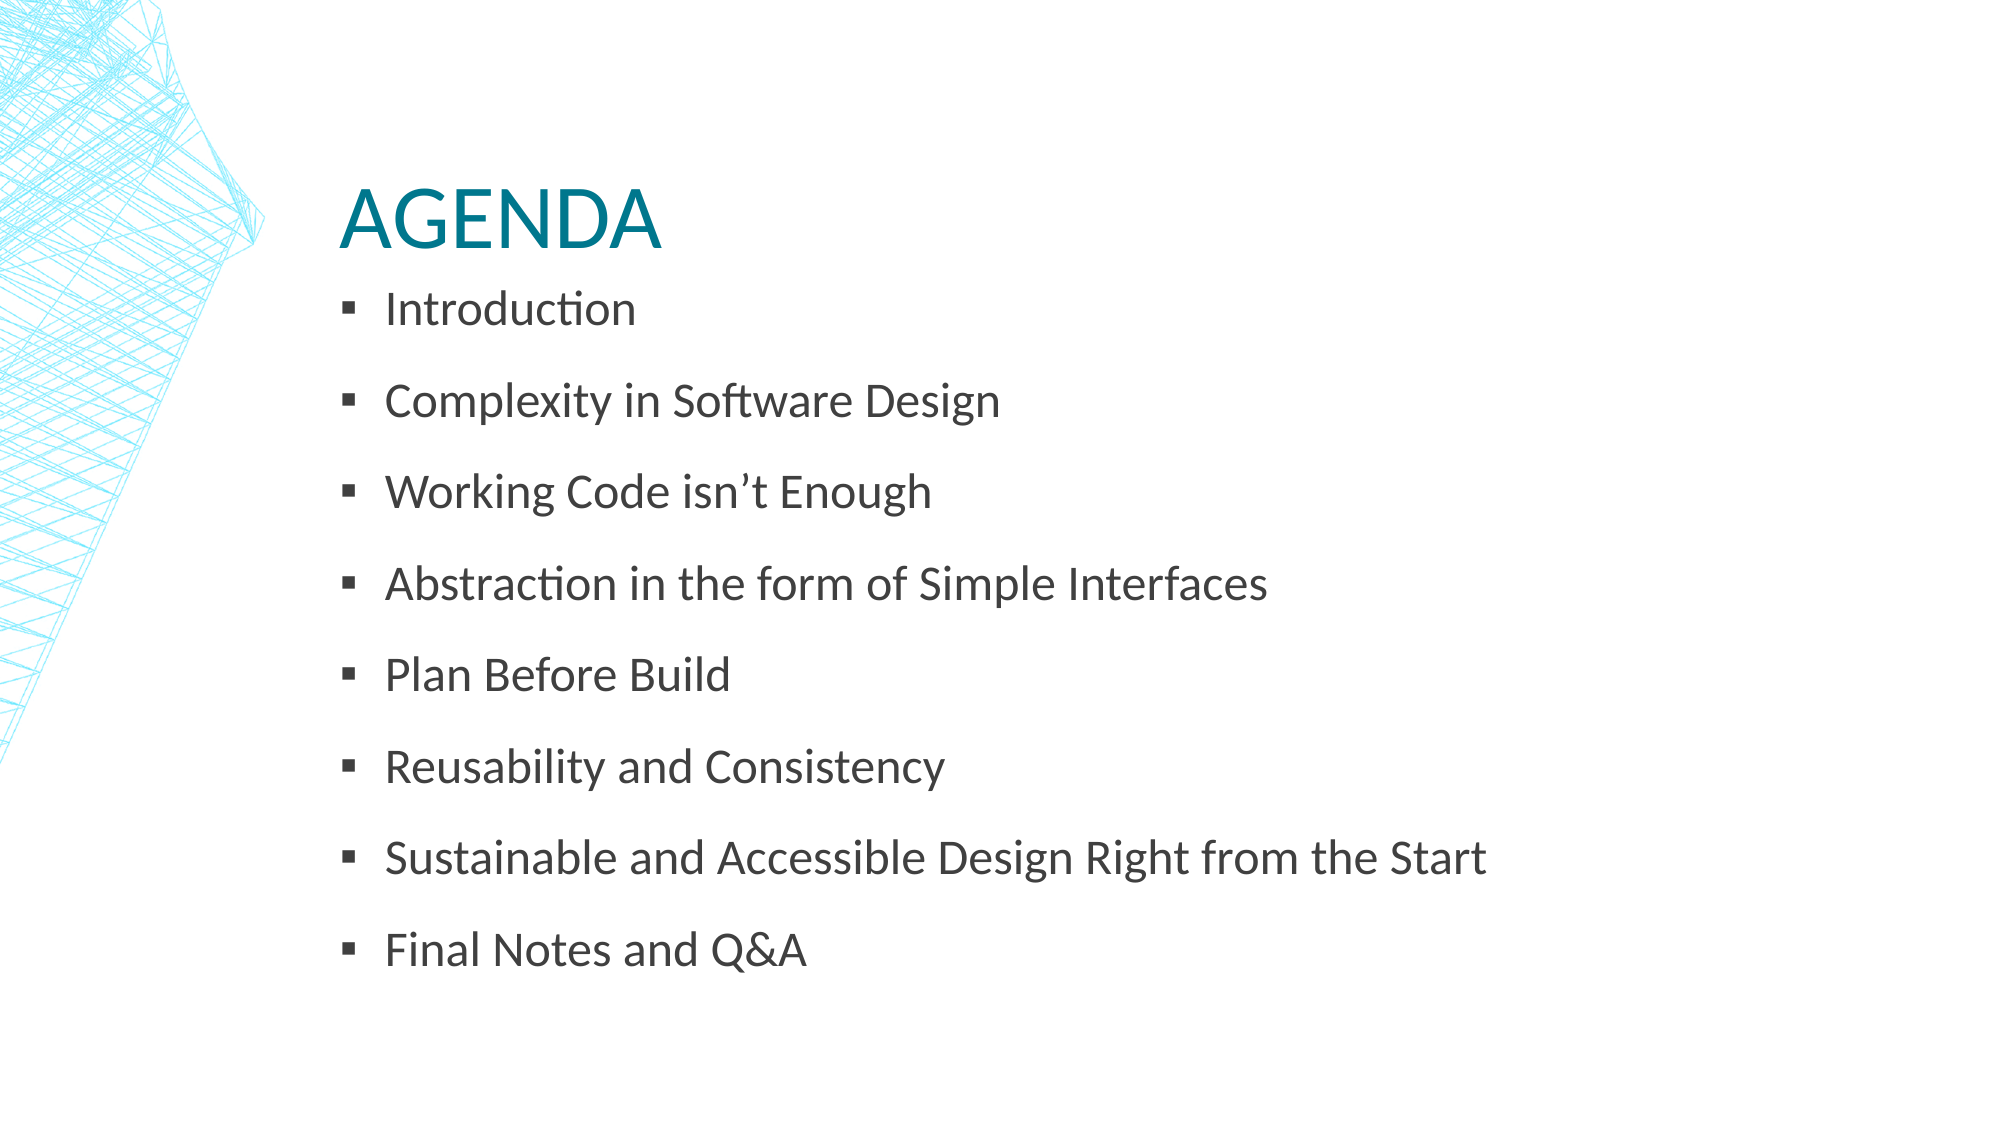

# Agenda
Introduction
Complexity in Software Design
Working Code isn’t Enough
Abstraction in the form of Simple Interfaces
Plan Before Build
Reusability and Consistency
Sustainable and Accessible Design Right from the Start
Final Notes and Q&A